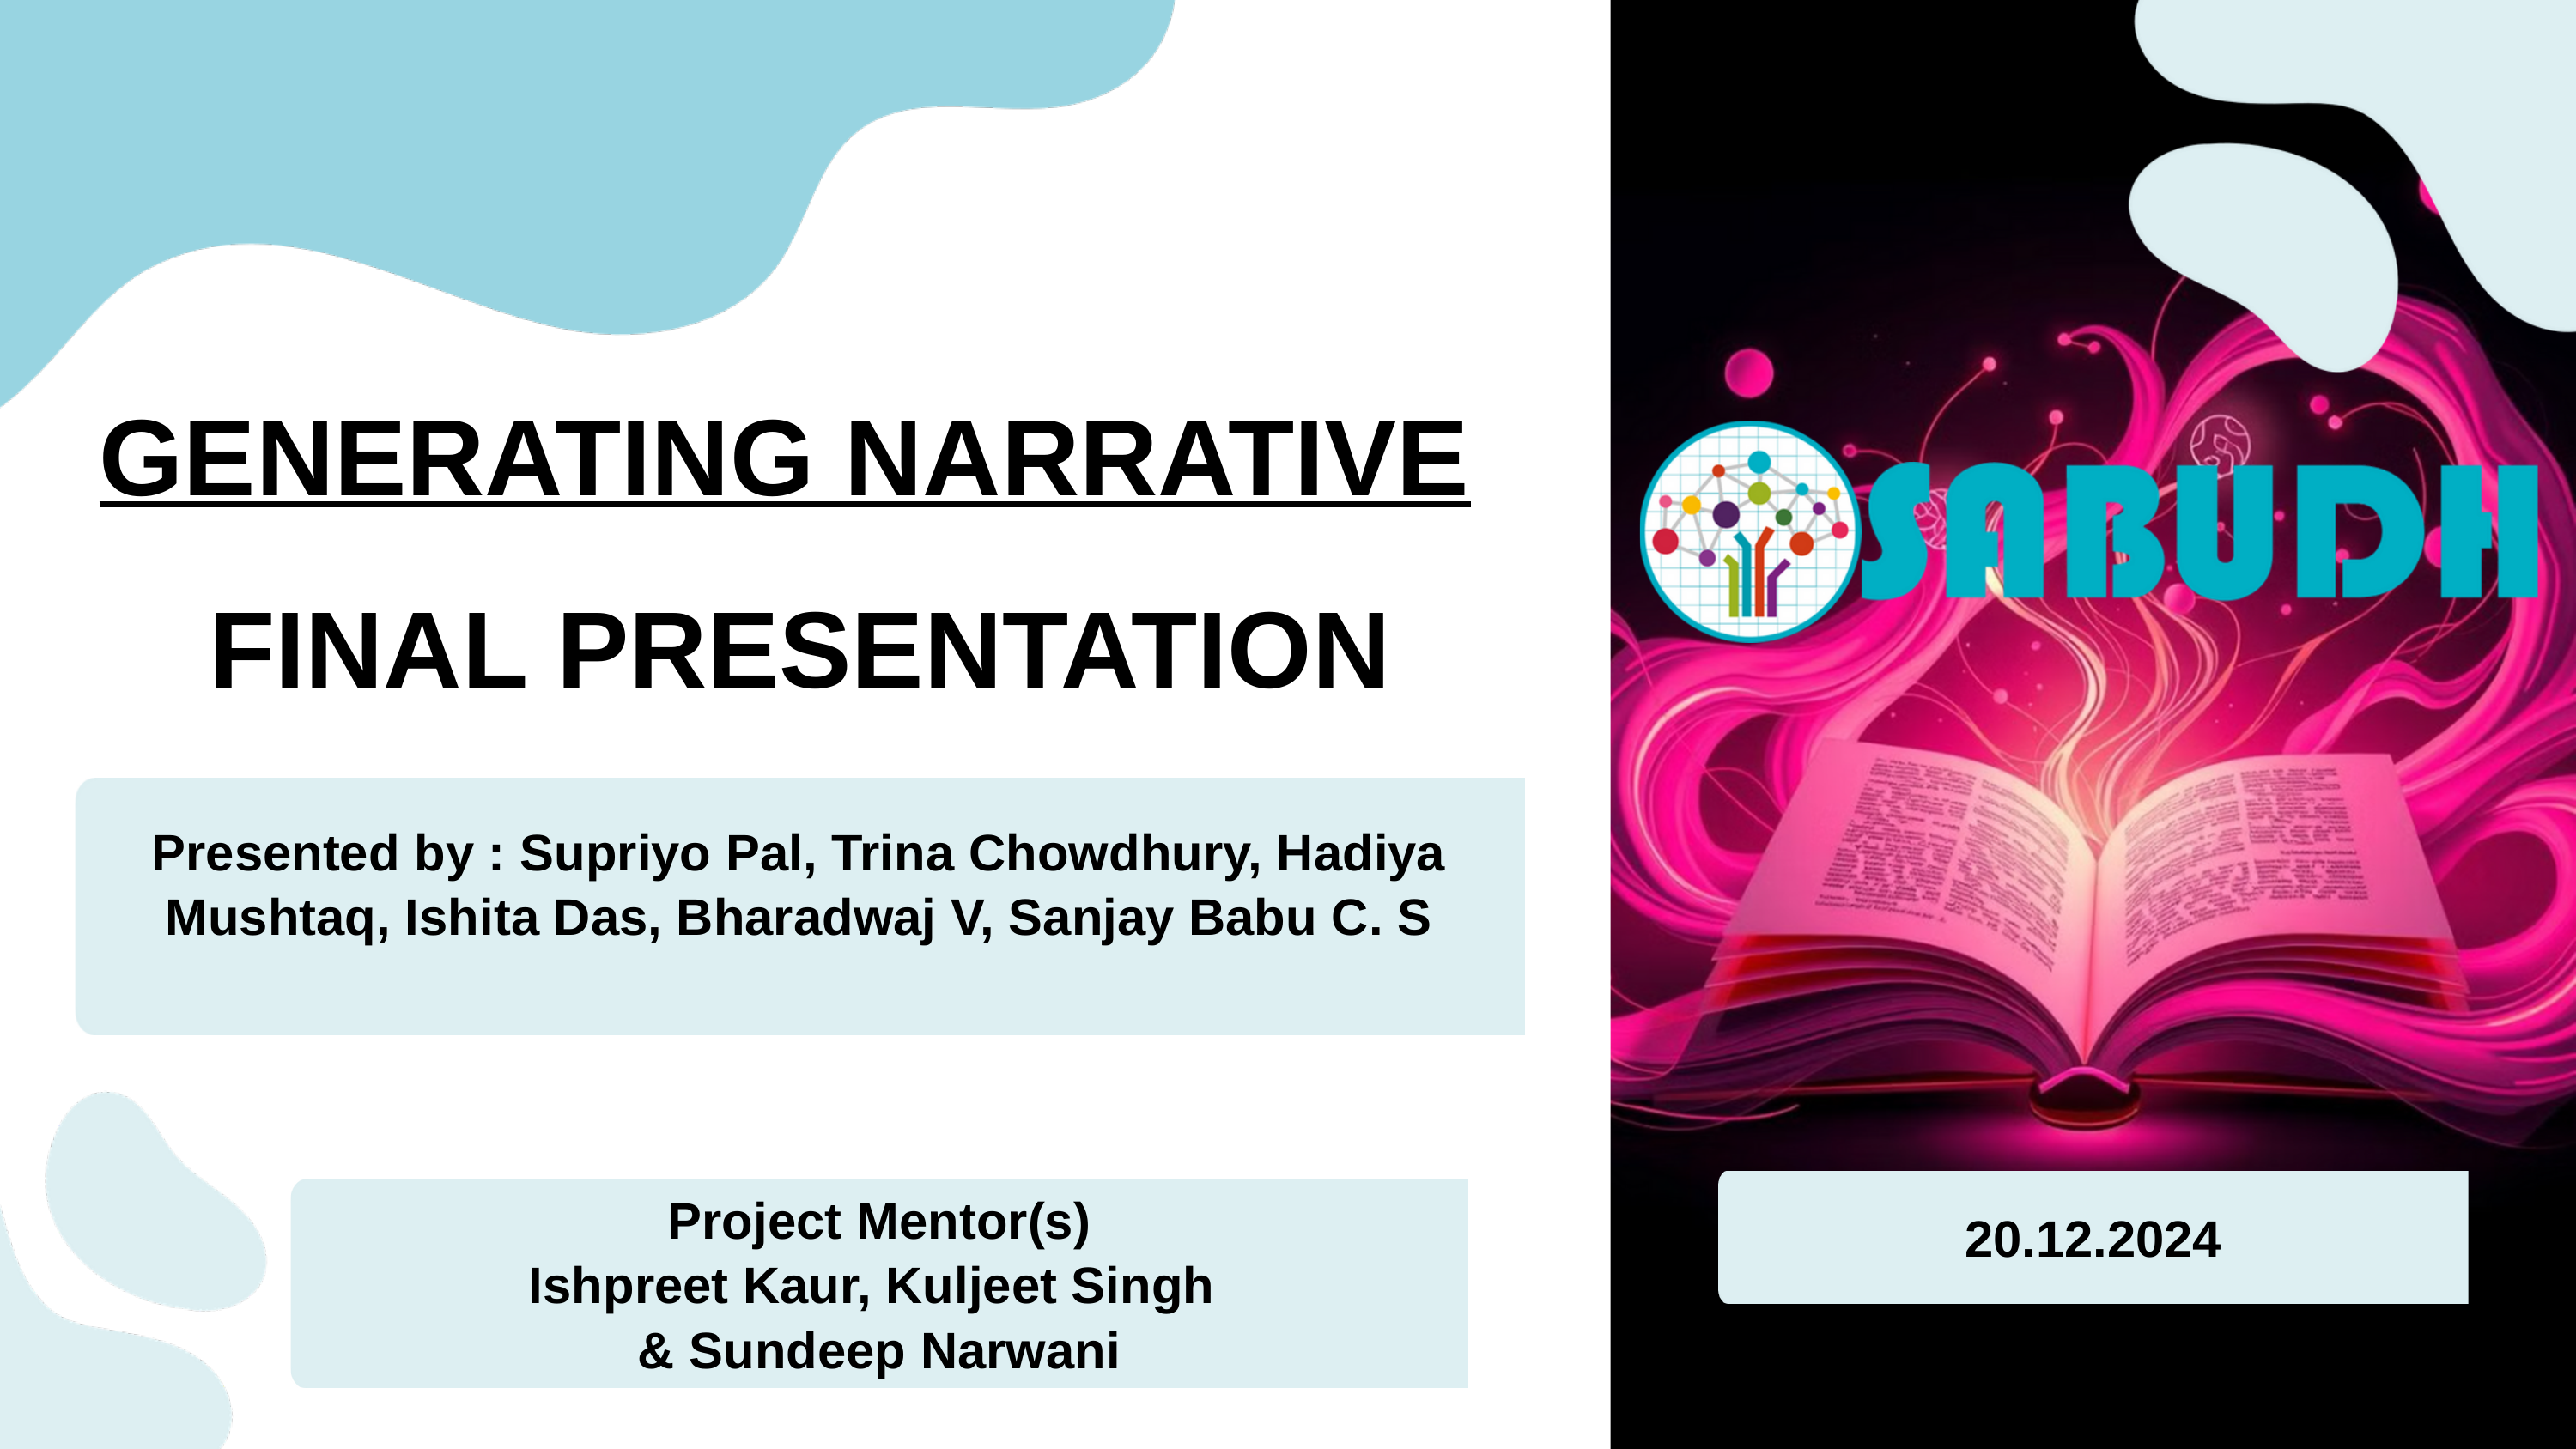

GENERATING NARRATIVE

FINAL PRESENTATION

Presented by : Supriyo Pal, Trina Chowdhury, Hadiya Mushtaq, Ishita Das, Bharadwaj V, Sanjay Babu C. S

Project Mentor(s)
Ishpreet Kaur, Kuljeet Singh
& Sundeep Narwani
20.12.2024